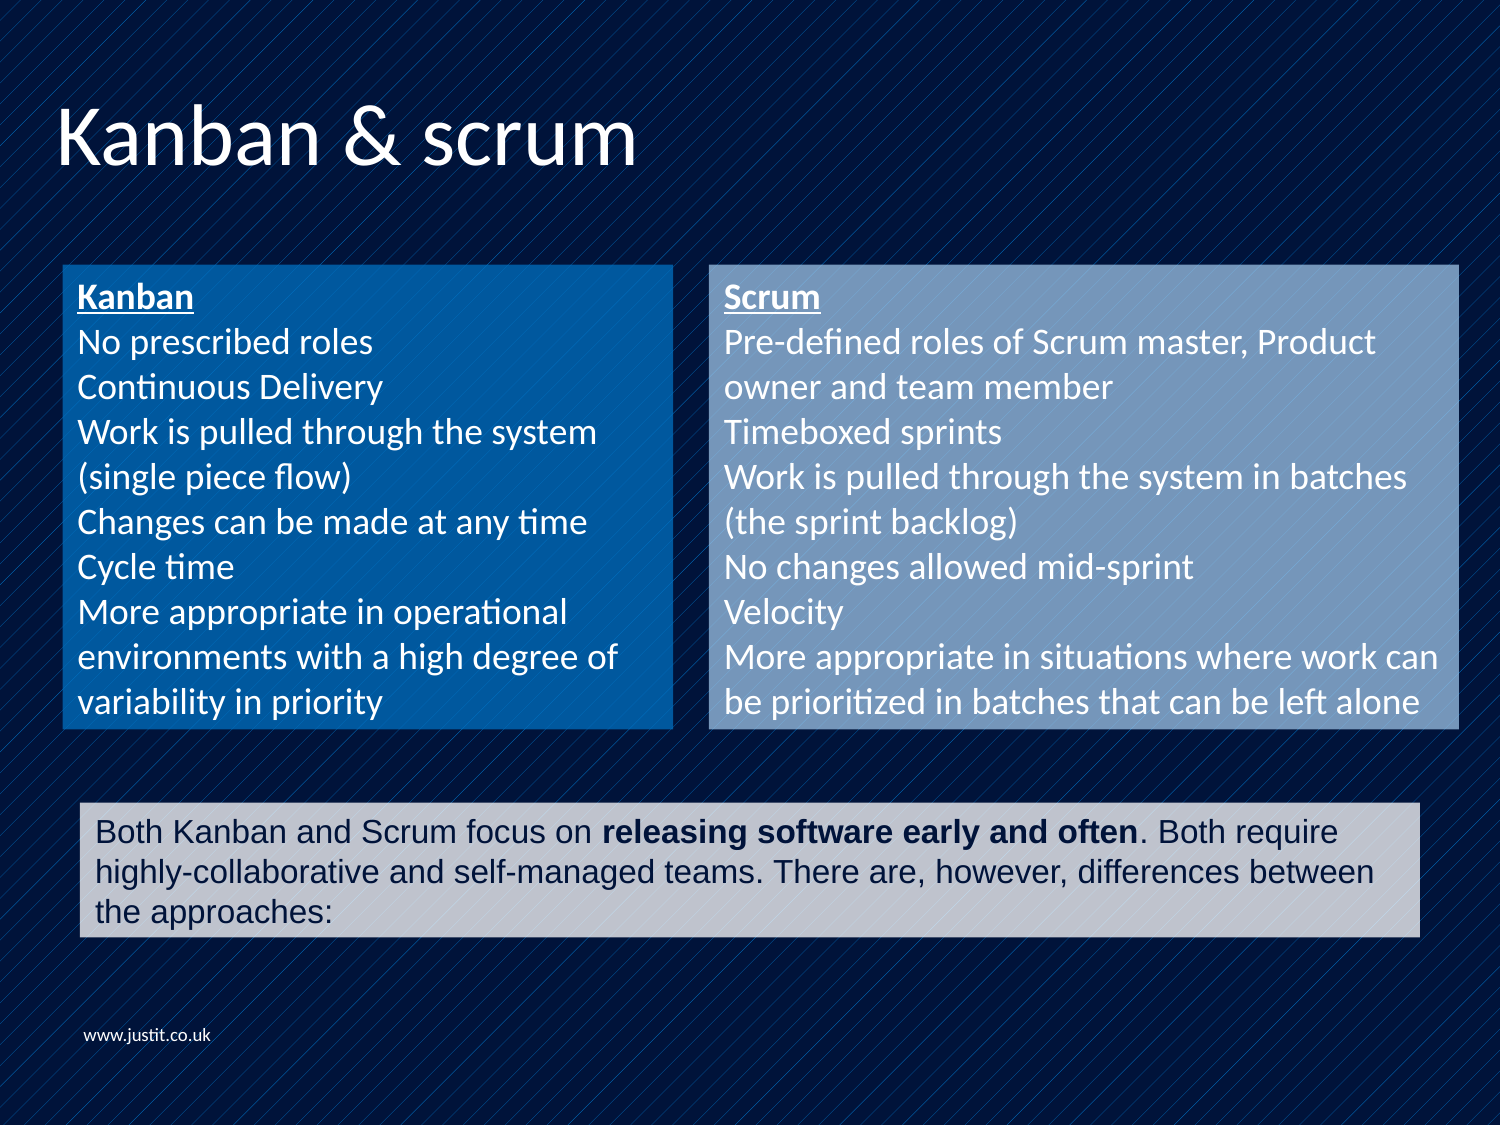

# Kanban & scrum
Kanban
No prescribed roles
Continuous Delivery
Work is pulled through the system (single piece flow)
Changes can be made at any time
Cycle time
More appropriate in operational environments with a high degree of variability in priority
Scrum
Pre-defined roles of Scrum master, Product owner and team member
Timeboxed sprints
Work is pulled through the system in batches (the sprint backlog)
No changes allowed mid-sprint
Velocity
More appropriate in situations where work can be prioritized in batches that can be left alone
Both Kanban and Scrum focus on releasing software early and often. Both require highly-collaborative and self-managed teams. There are, however, differences between the approaches:
www.justit.co.uk